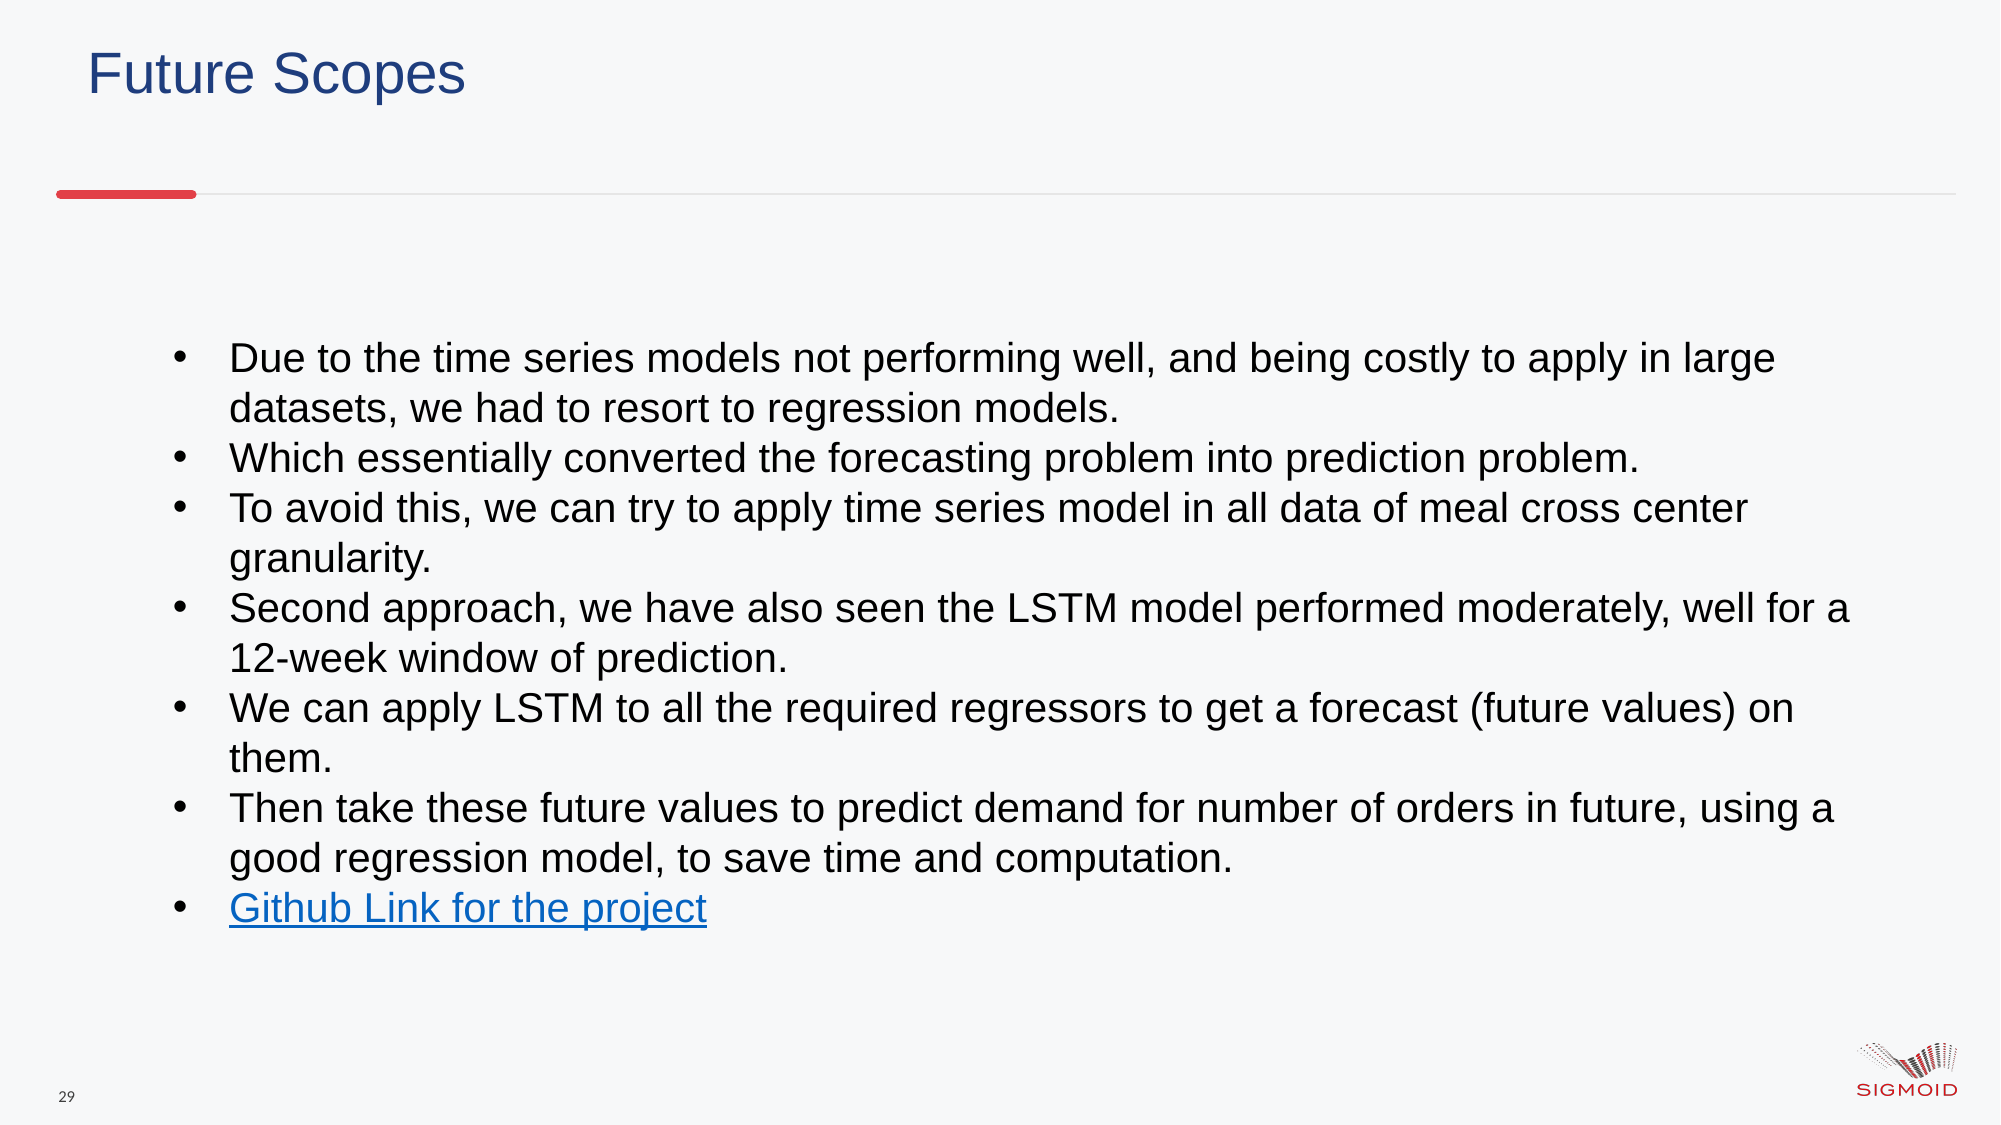

Future Scopes
Due to the time series models not performing well, and being costly to apply in large datasets, we had to resort to regression models.
Which essentially converted the forecasting problem into prediction problem.
To avoid this, we can try to apply time series model in all data of meal cross center granularity.
Second approach, we have also seen the LSTM model performed moderately, well for a 12-week window of prediction.
We can apply LSTM to all the required regressors to get a forecast (future values) on them.
Then take these future values to predict demand for number of orders in future, using a good regression model, to save time and computation.
Github Link for the project